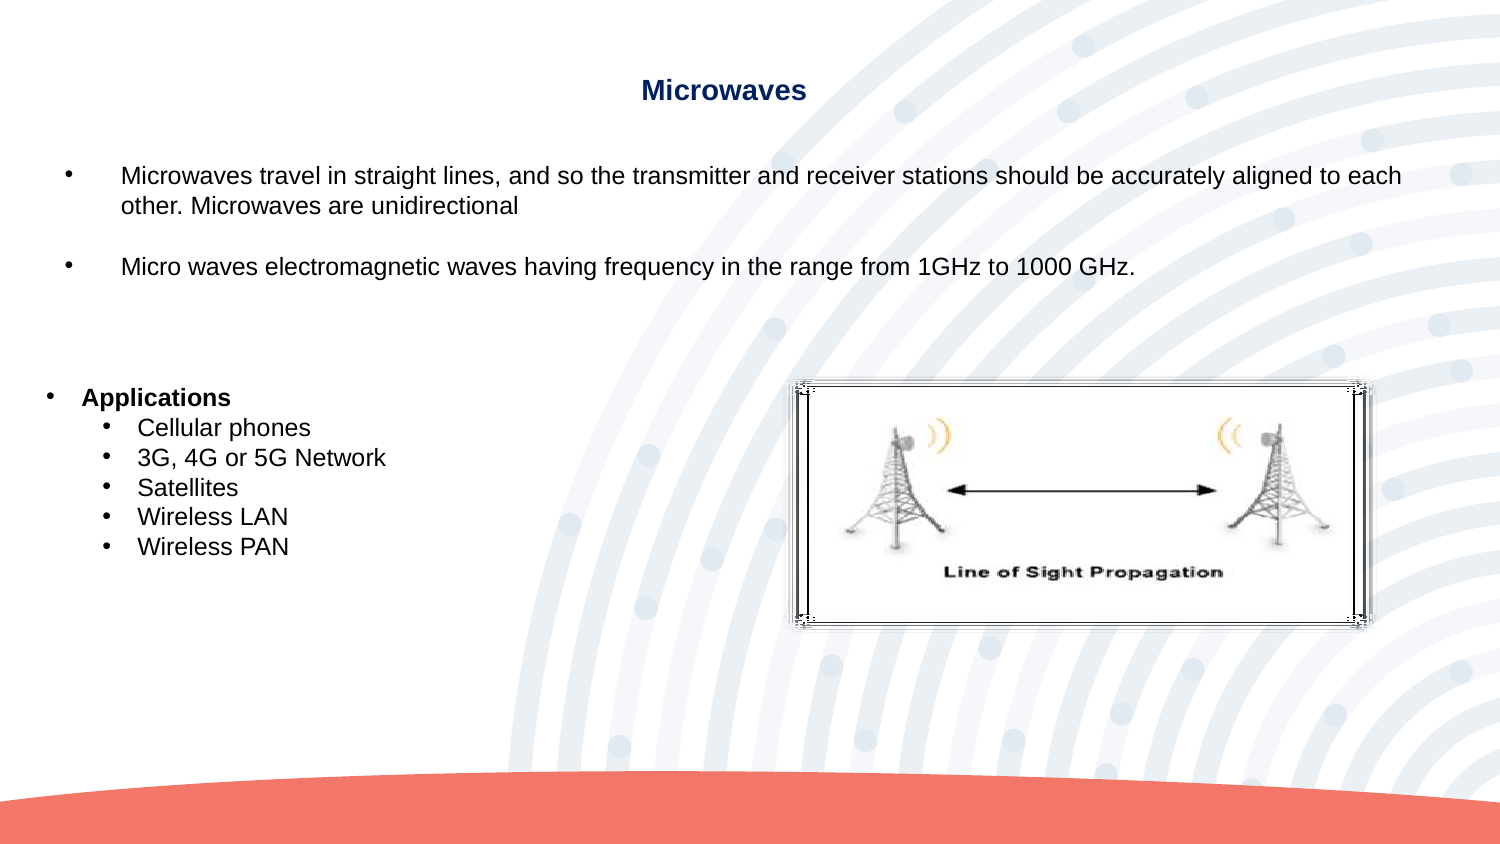

Microwaves
Microwaves travel in straight lines, and so the transmitter and receiver stations should be accurately aligned to each other. Microwaves are unidirectional

Micro waves electromagnetic waves having frequency in the range from 1GHz to 1000 GHz.
Applications
Cellular phones
3G, 4G or 5G Network
Satellites
Wireless LAN
Wireless PAN